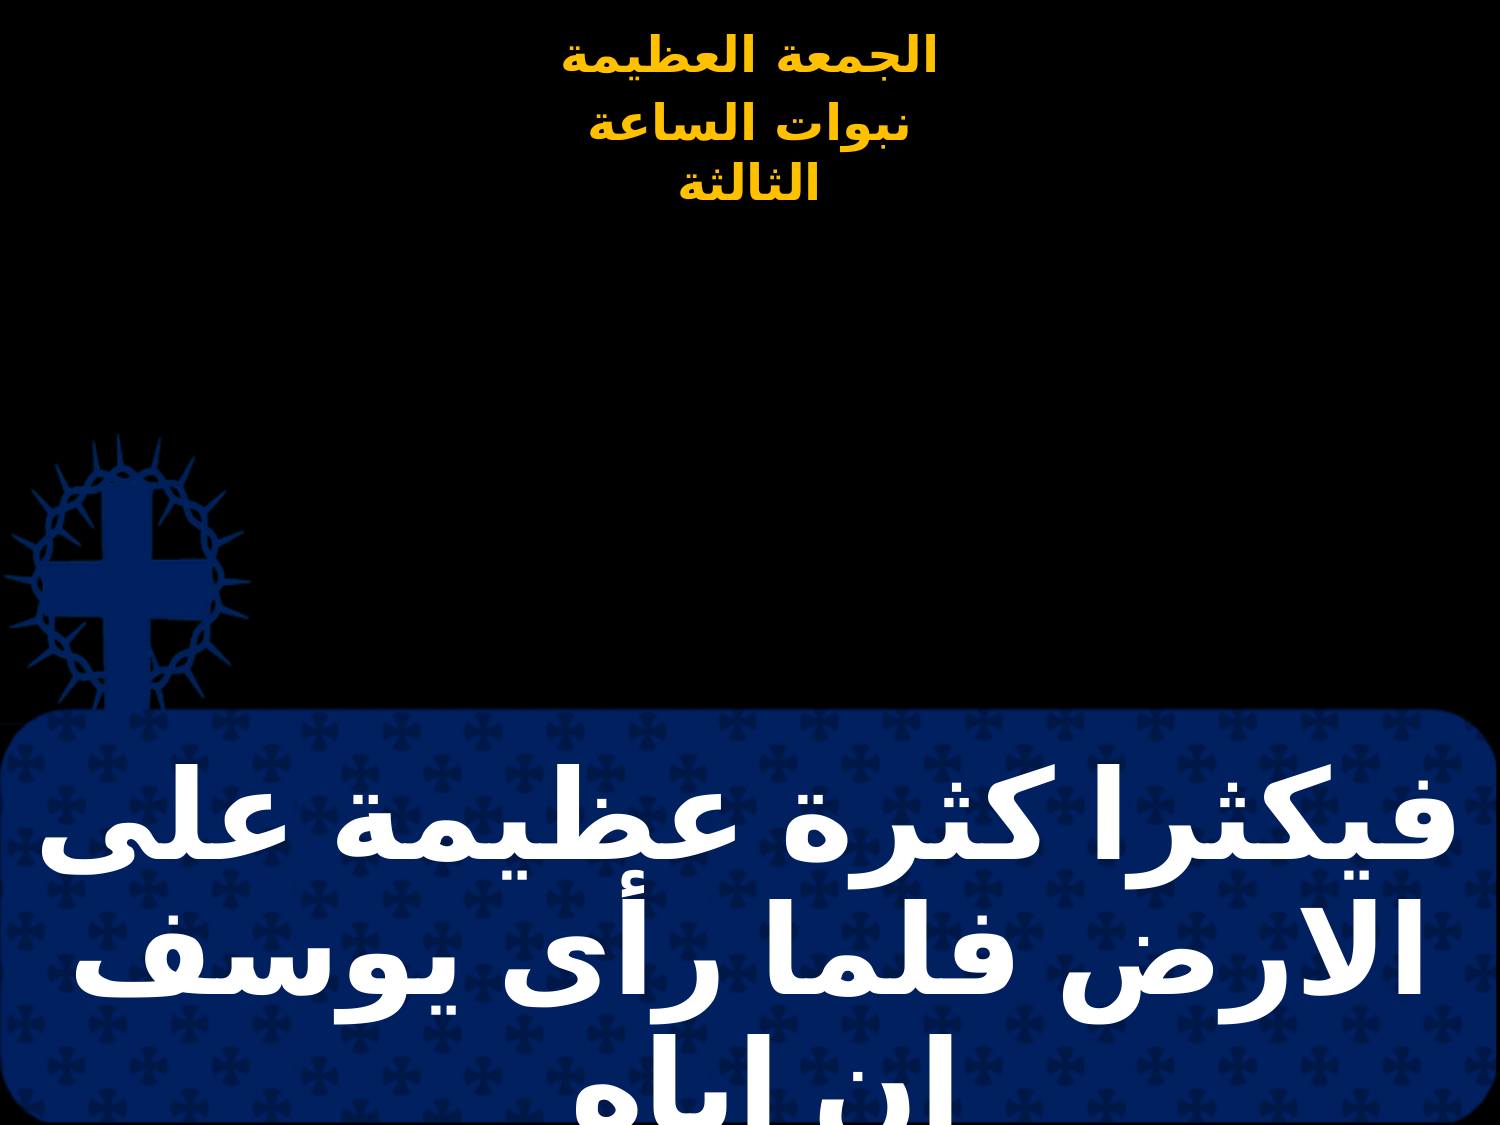

# فيكثرا كثرة عظيمة على الارض فلما رأى يوسف ان اباه